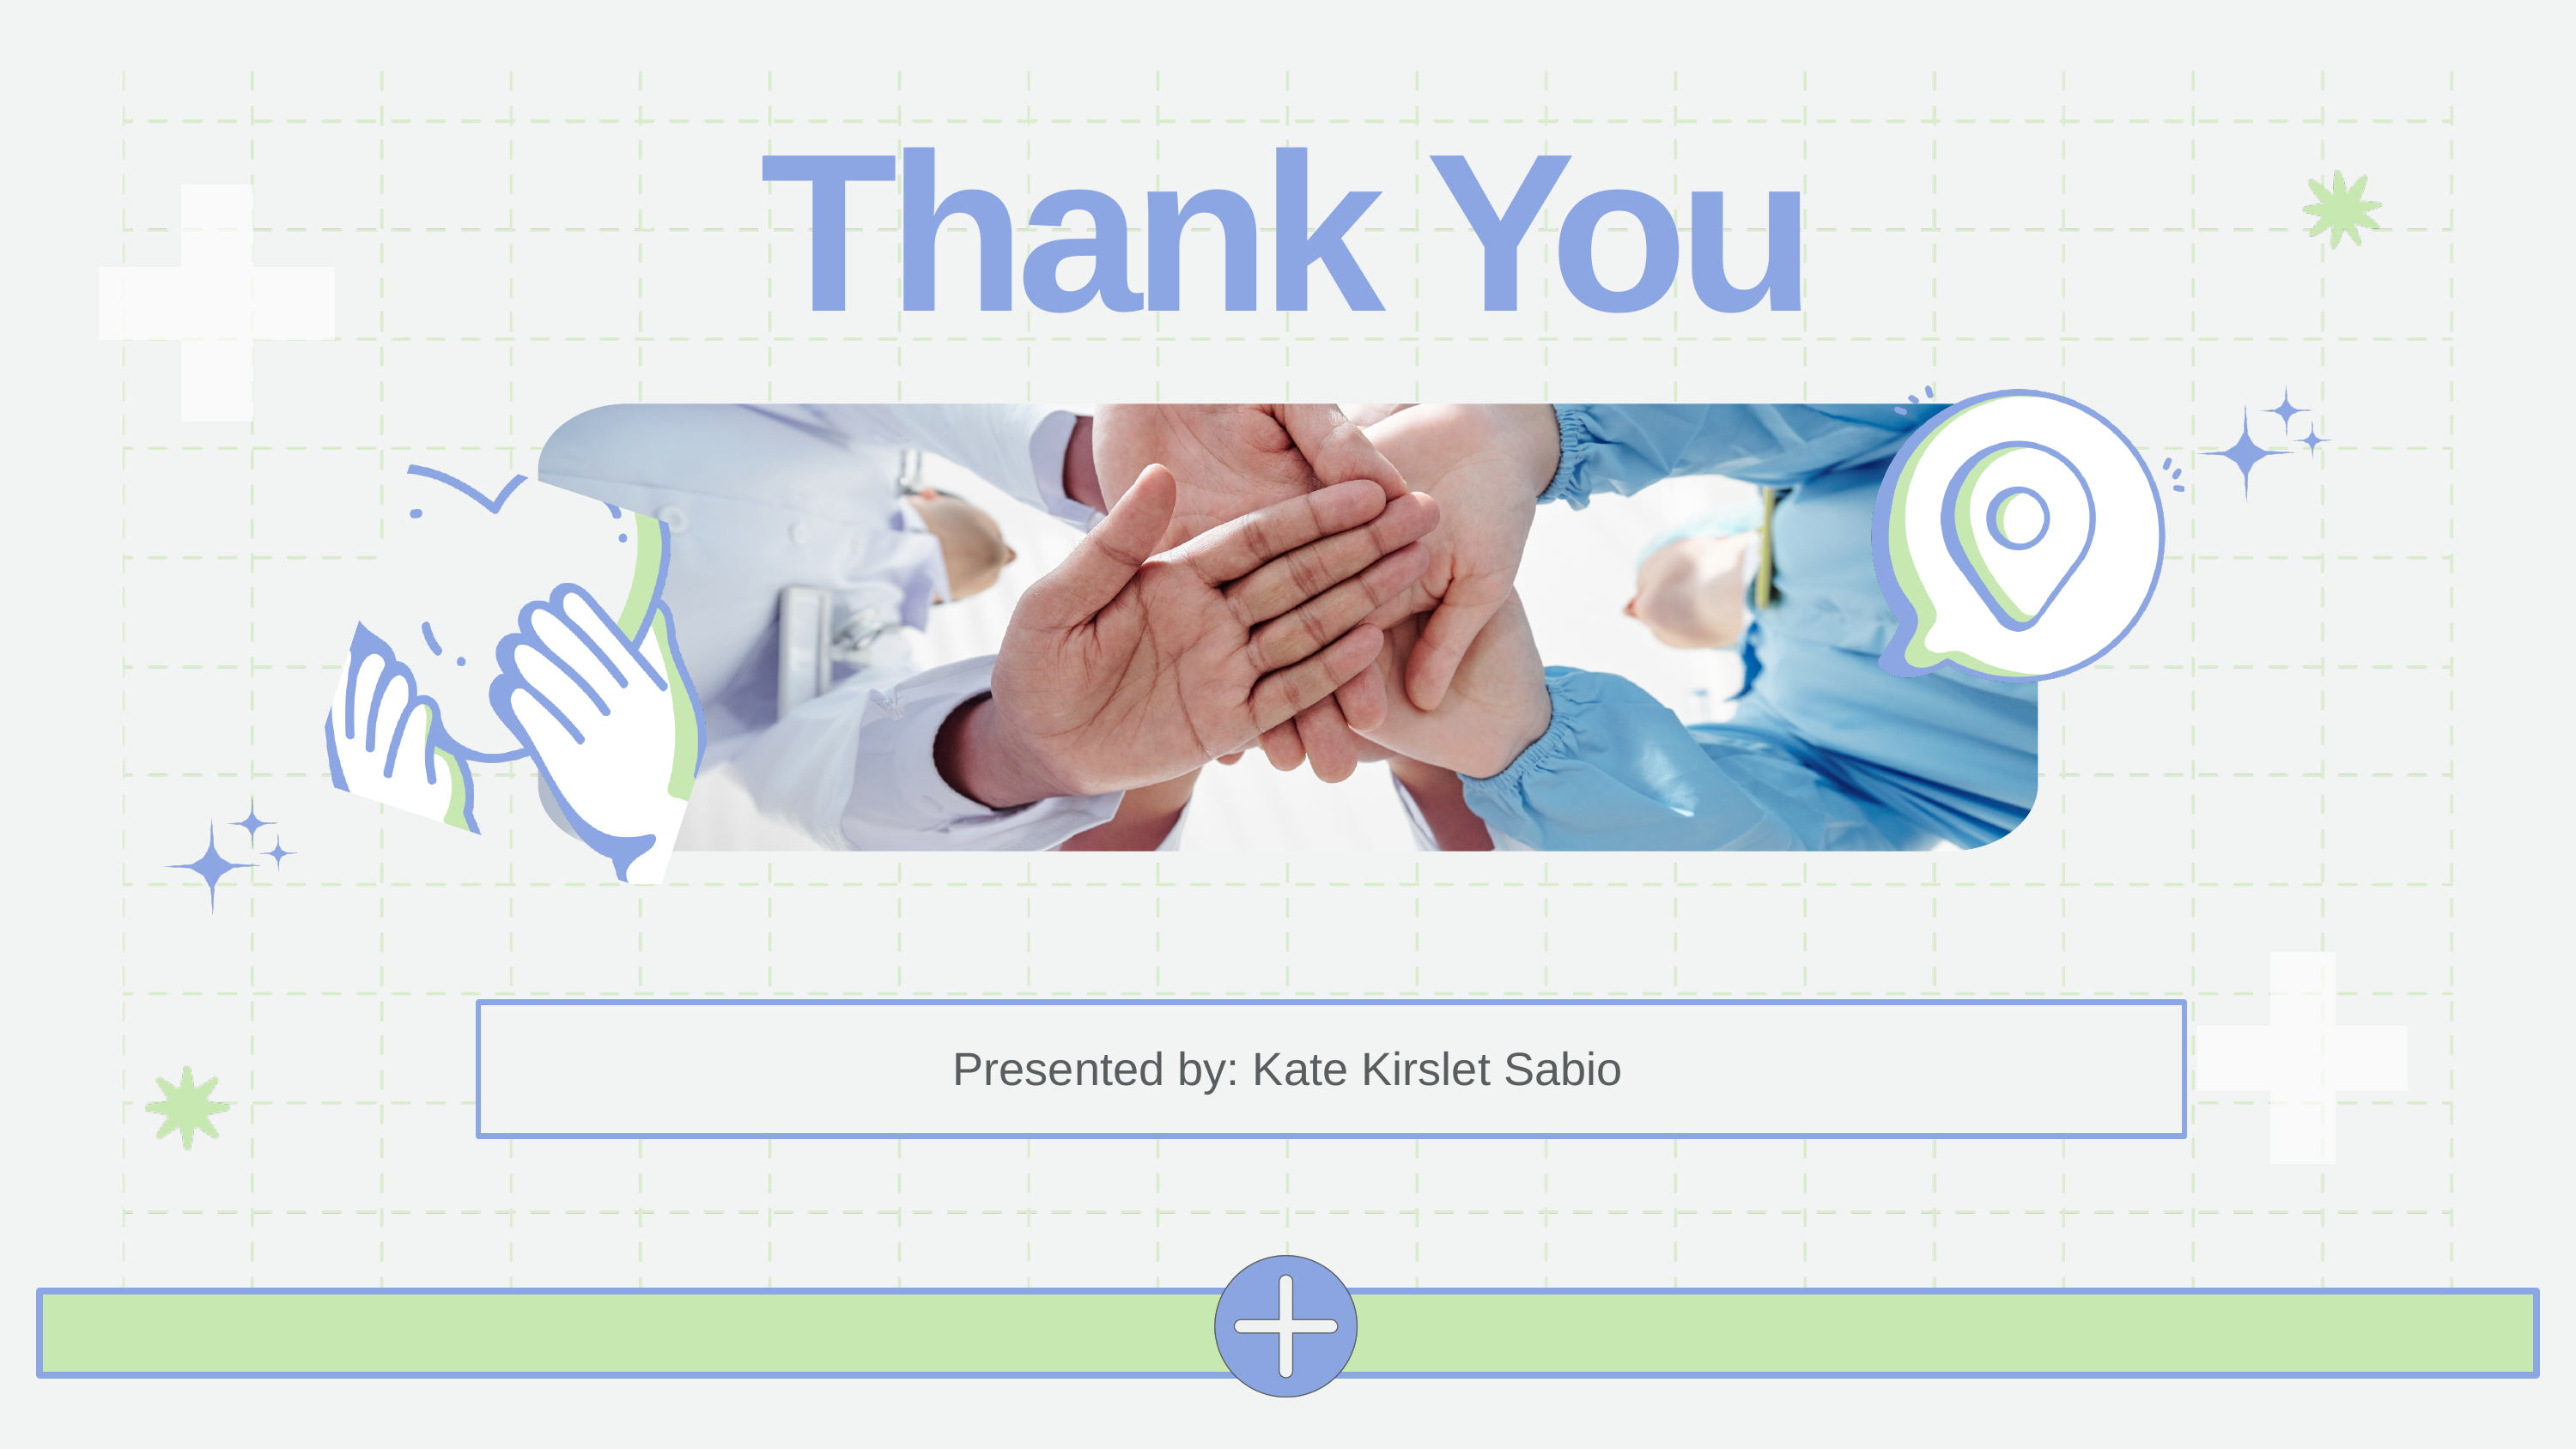

Thank You

Presented by: Kate Kirslet Sabio